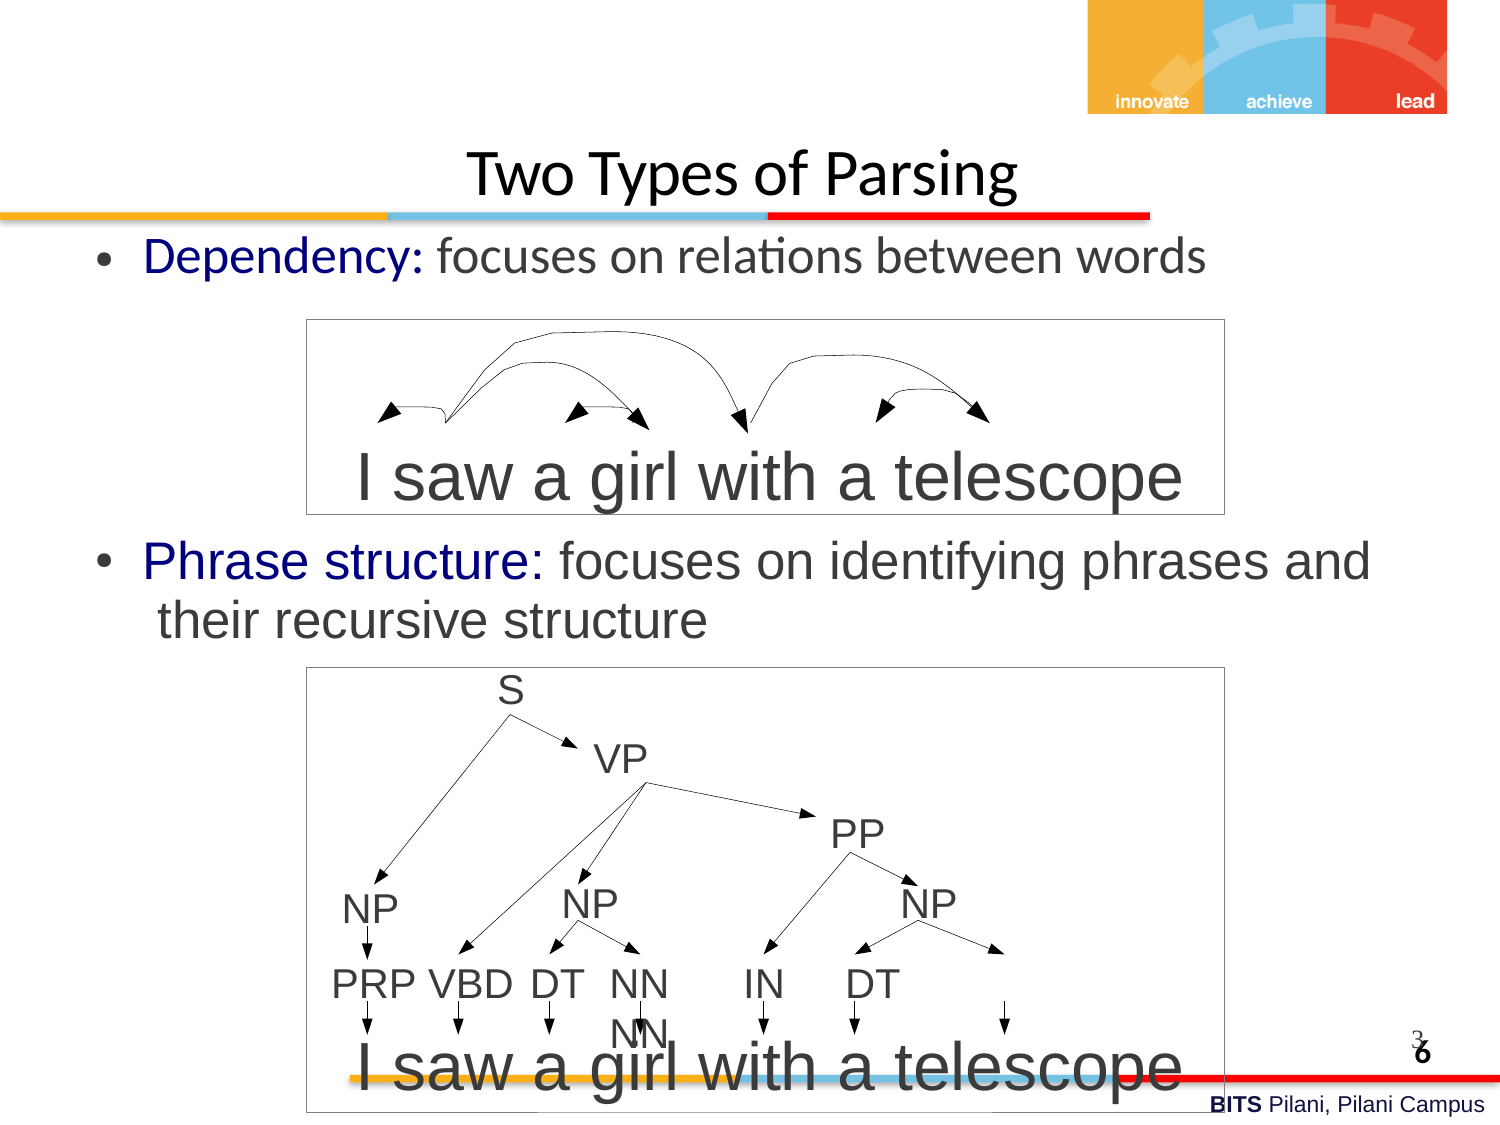

# Two Types of Parsing
Dependency: focuses on relations between words
●

I saw a girl with a telescope

Phrase structure: focuses on identifying phrases and  their recursive structure
●
S
VP
PP

NP
PRP VBD DT	NN	IN	DT	NN
NP
NP
3
I saw a girl with a telescope

6